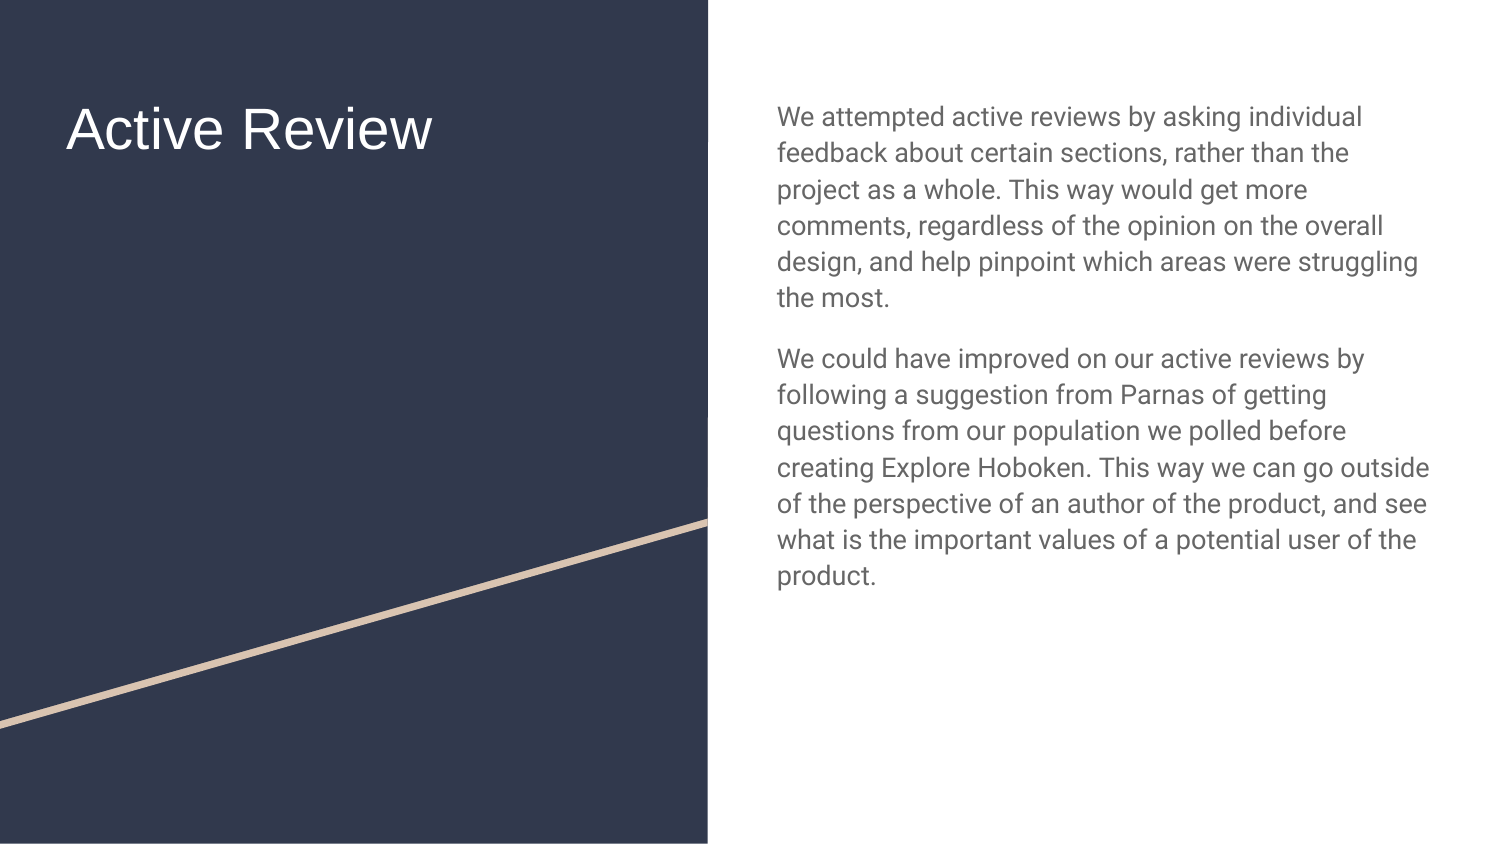

# Active Review
We attempted active reviews by asking individual feedback about certain sections, rather than the project as a whole. This way would get more comments, regardless of the opinion on the overall design, and help pinpoint which areas were struggling the most.
We could have improved on our active reviews by following a suggestion from Parnas of getting questions from our population we polled before creating Explore Hoboken. This way we can go outside of the perspective of an author of the product, and see what is the important values of a potential user of the product.